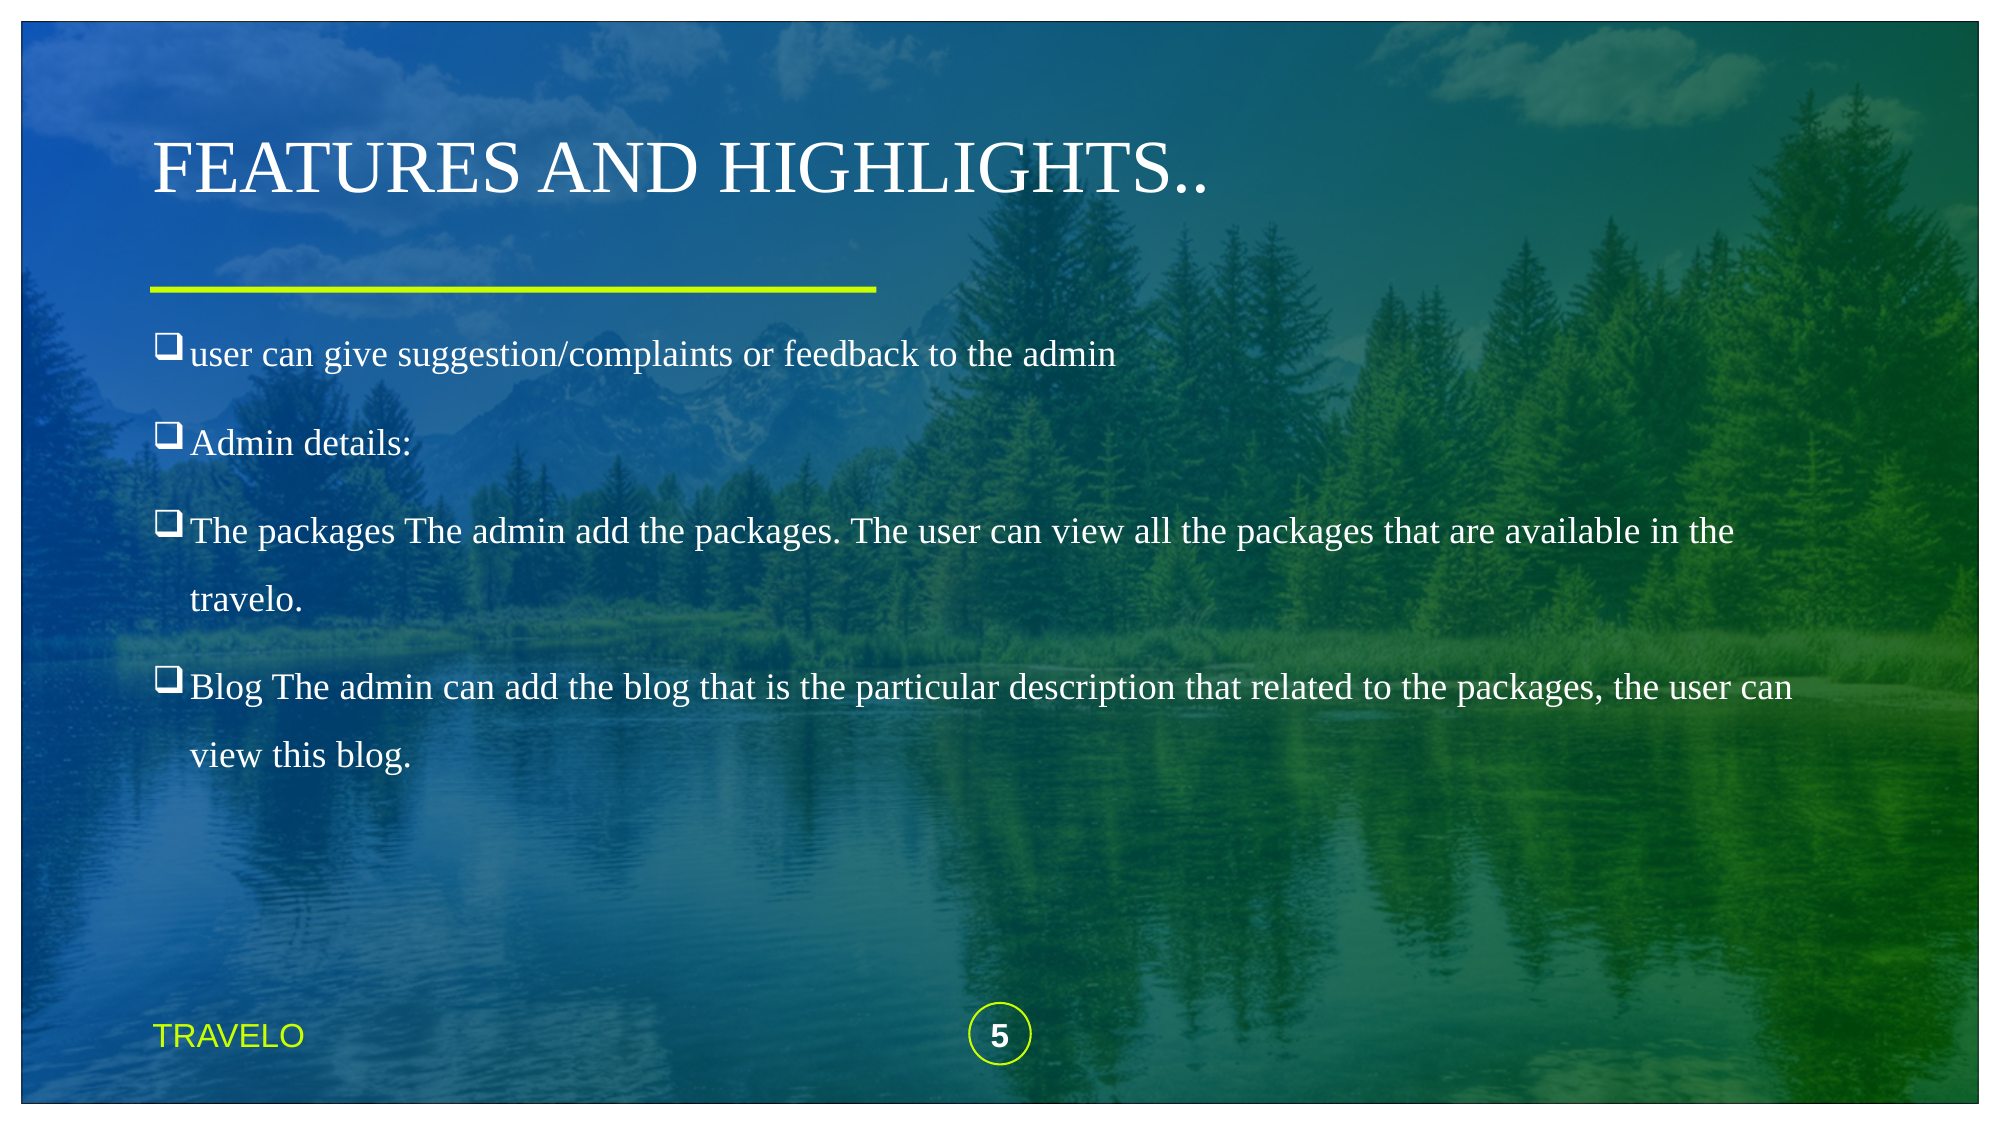

# FEATURES AND HIGHLIGHTS..
user can give suggestion/complaints or feedback to the admin
Admin details:
The packages The admin add the packages. The user can view all the packages that are available in the travelo.
Blog The admin can add the blog that is the particular description that related to the packages, the user can view this blog.

TRAVELO
5